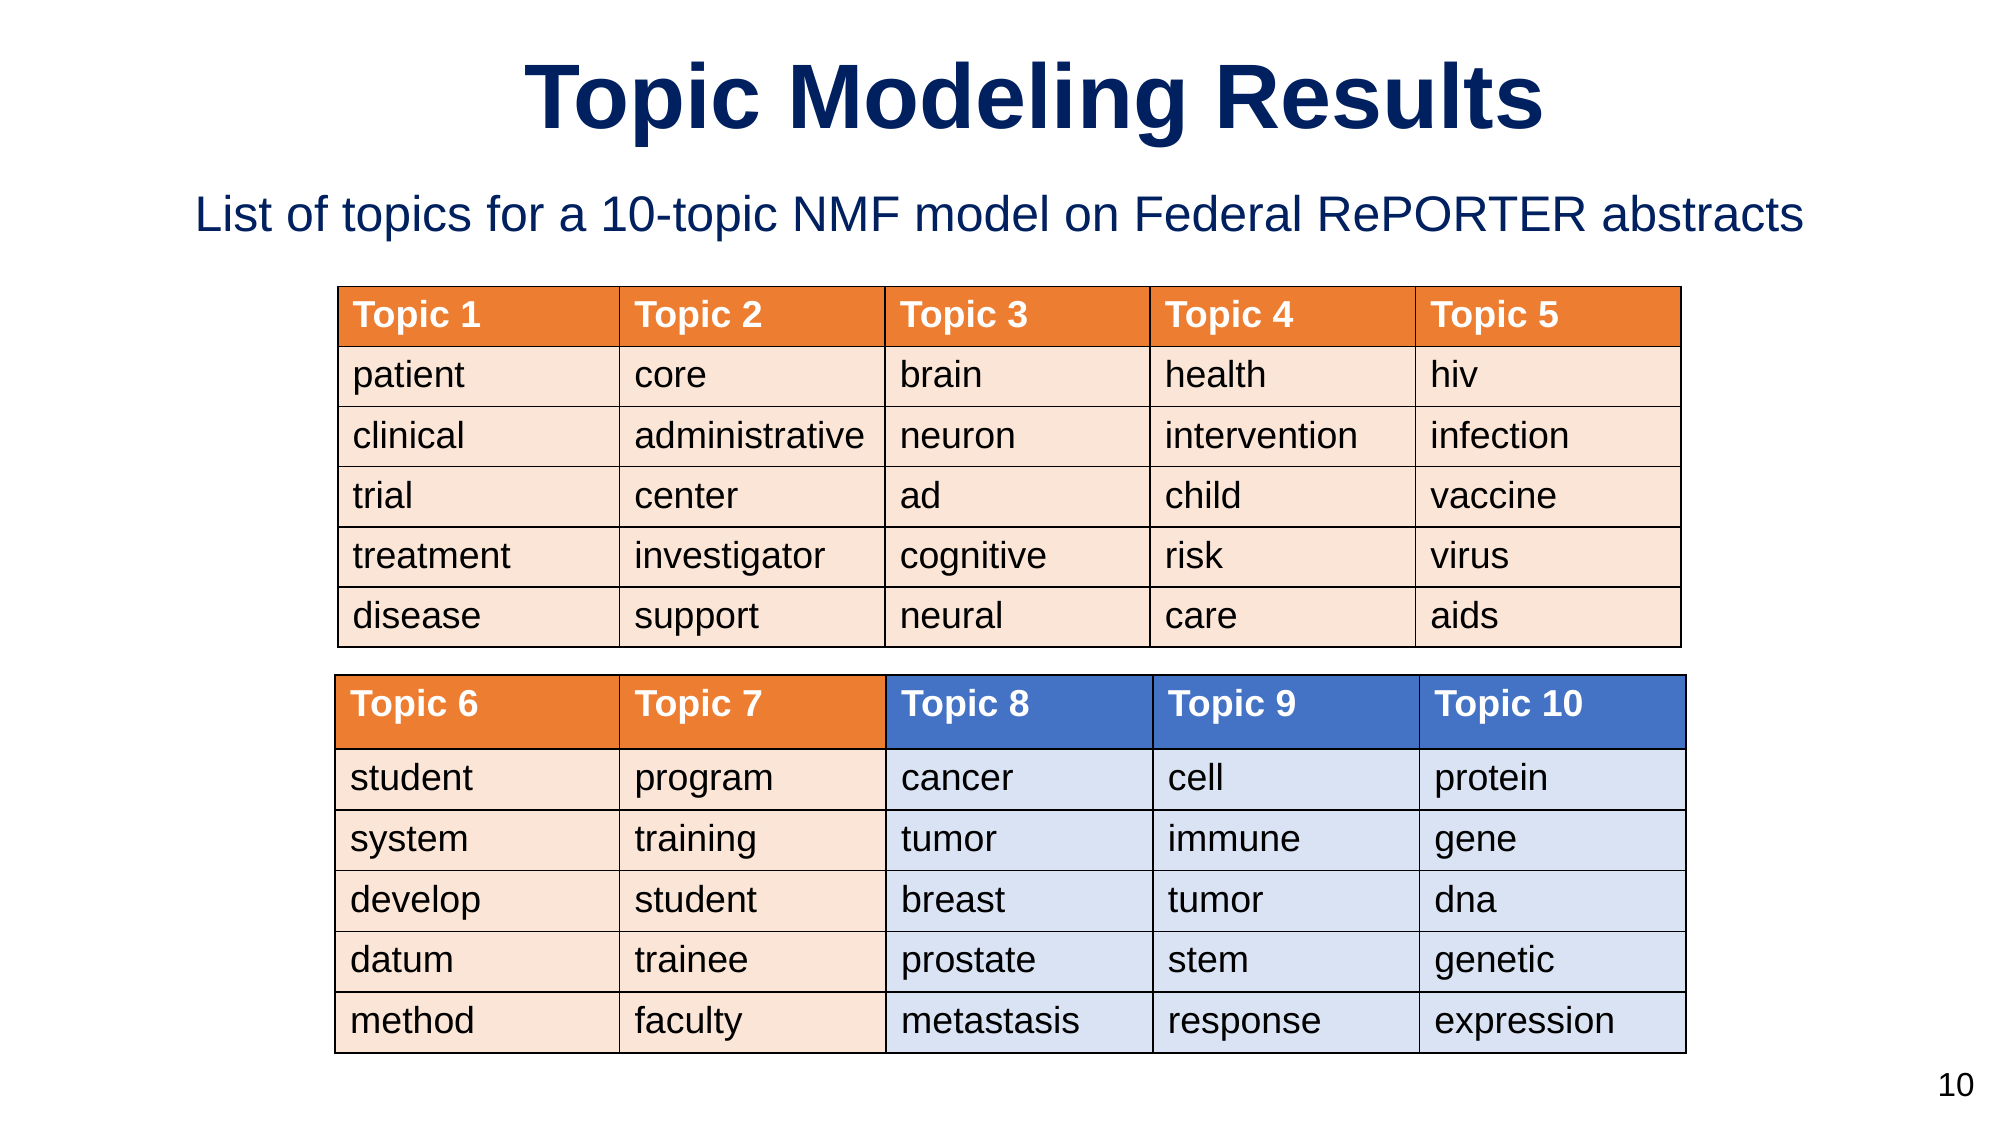

Topic Modeling Results
List of topics for a 10-topic NMF model on Federal RePORTER abstracts
| Topic 1 | Topic 2 | Topic 3 | Topic 4 | Topic 5 |
| --- | --- | --- | --- | --- |
| patient | core | brain | health | hiv |
| clinical | administrative | neuron | intervention | infection |
| trial | center | ad | child | vaccine |
| treatment | investigator | cognitive | risk | virus |
| disease | support | neural | care | aids |
| Topic 6 | Topic 7 | Topic 8 | Topic 9 | Topic 10 |
| --- | --- | --- | --- | --- |
| student | program | cancer | cell | protein |
| system | training | tumor | immune | gene |
| develop | student | breast | tumor | dna |
| datum | trainee | prostate | stem | genetic |
| method | faculty | metastasis | response | expression |
10